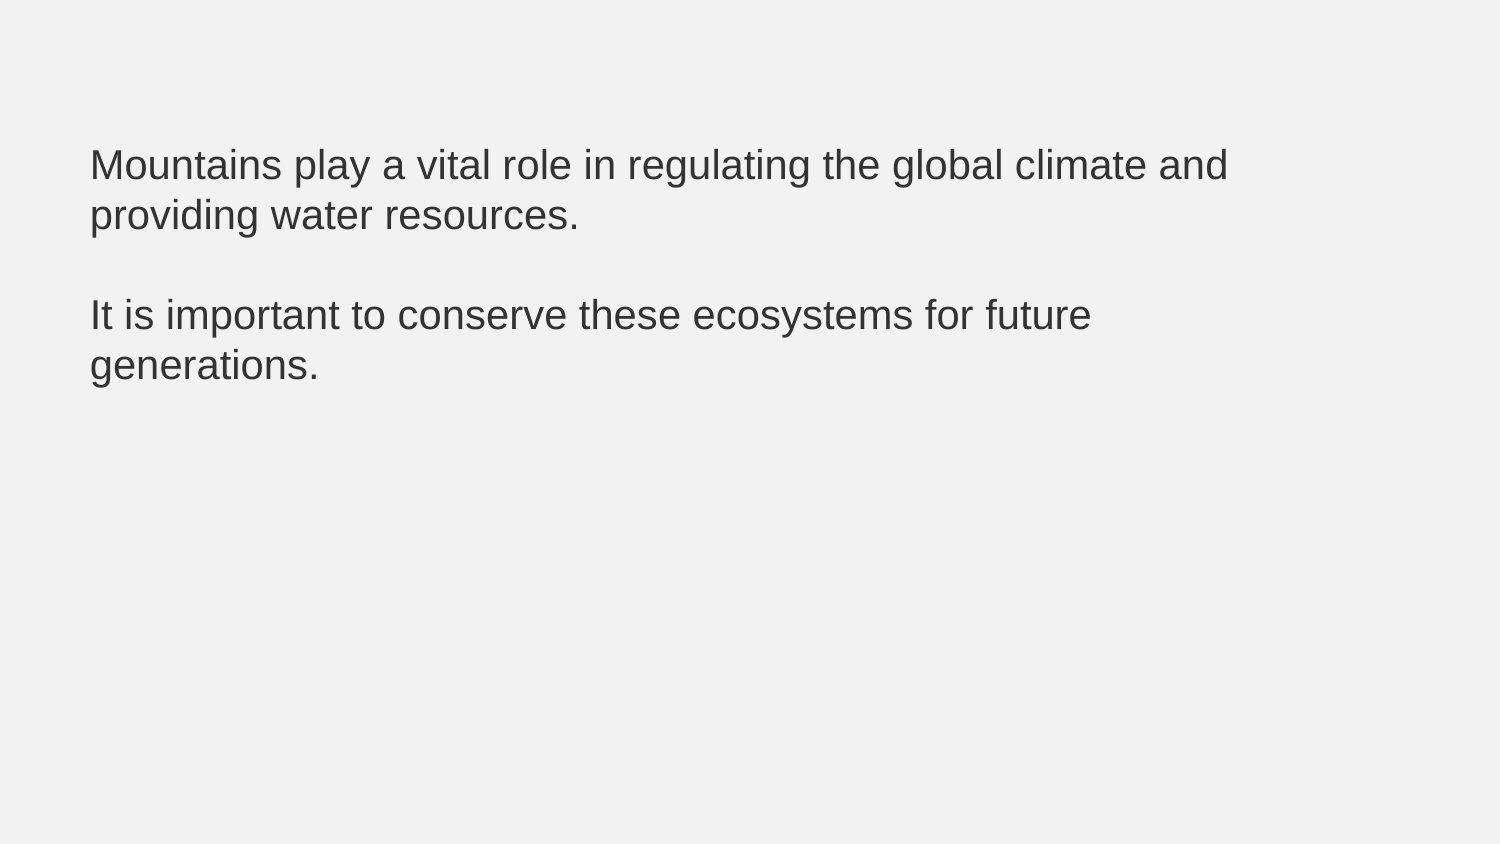

Mountains play a vital role in regulating the global climate and providing water resources.
It is important to conserve these ecosystems for future generations.